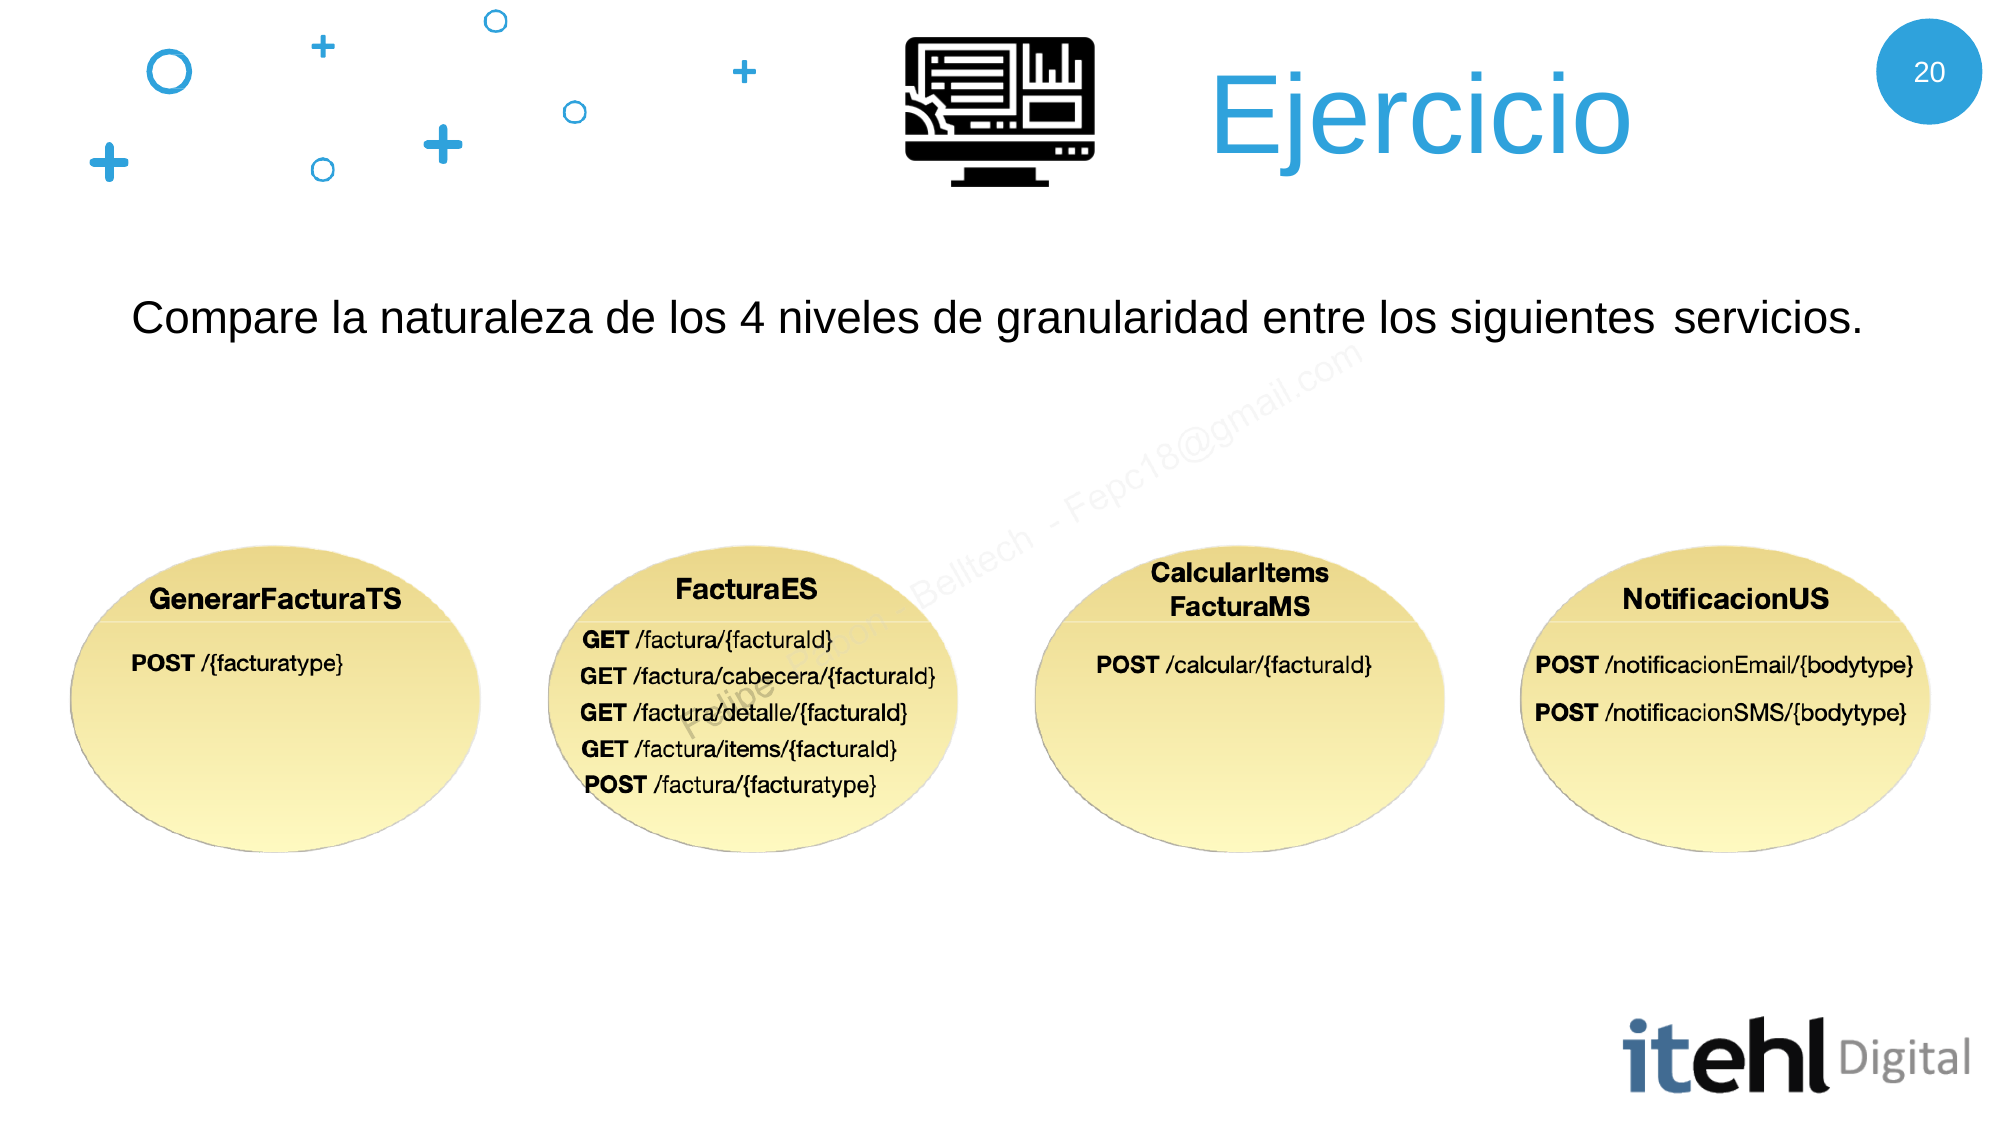

# Ejercicio

20

Compare la naturaleza de los 4 niveles de granularidad entre los siguientes servicios.